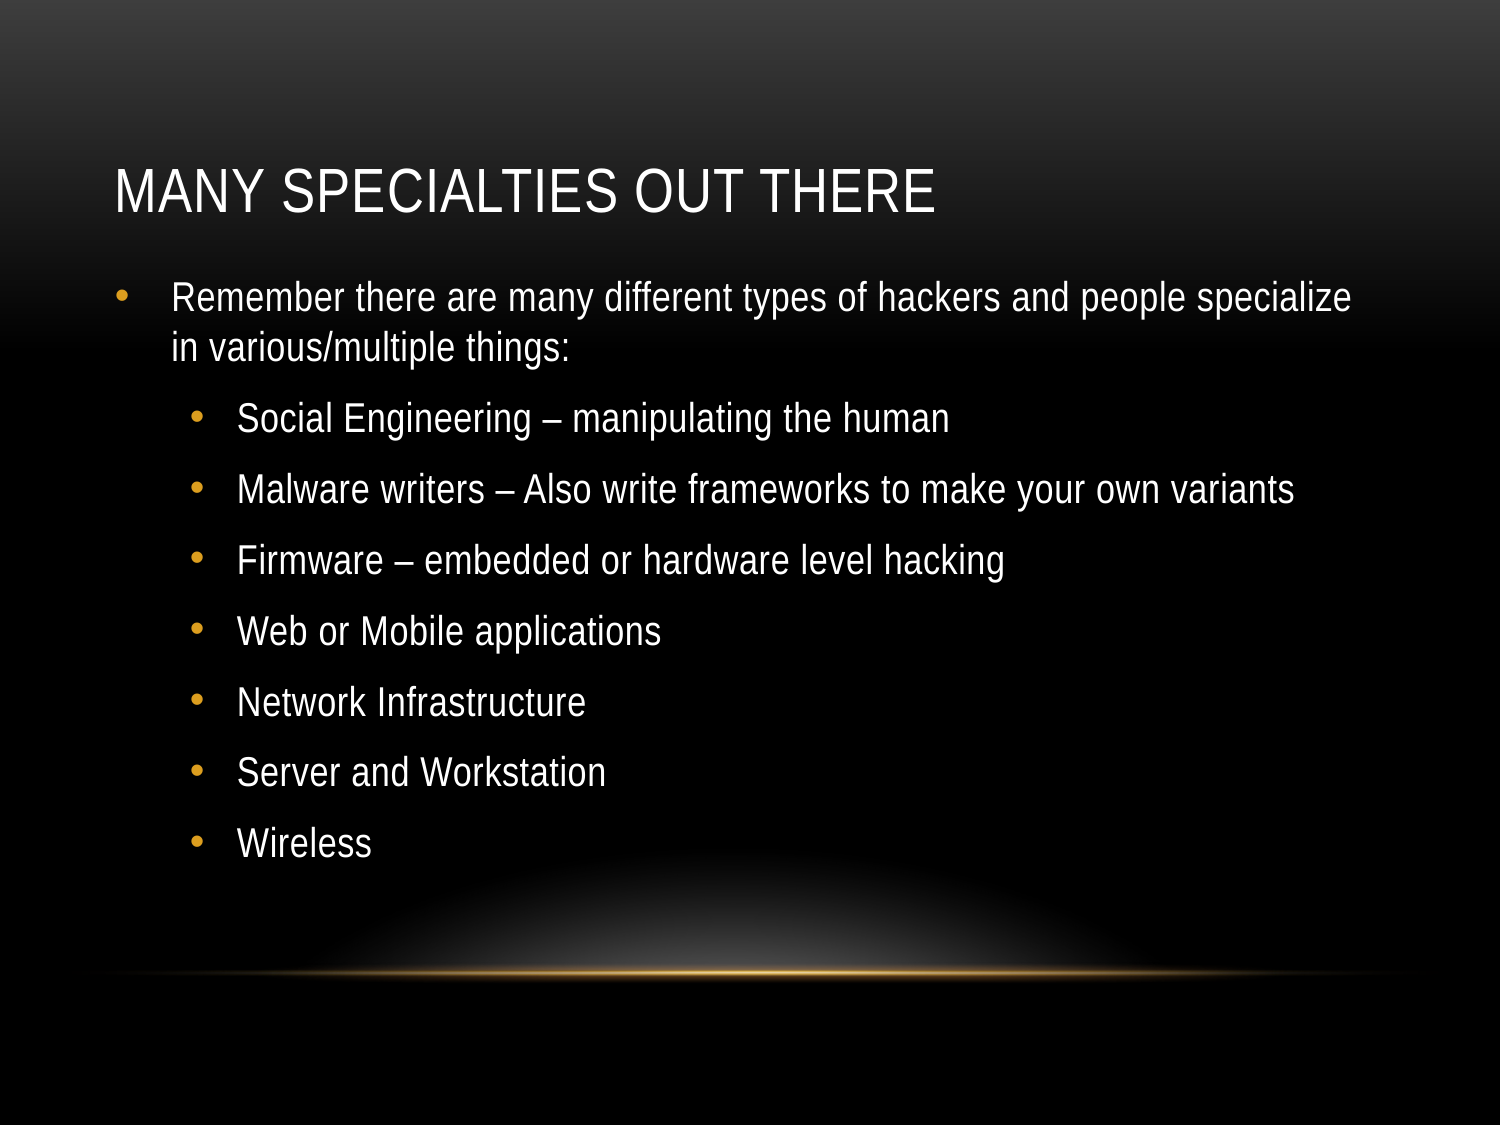

# Many specialties out there
Remember there are many different types of hackers and people specialize in various/multiple things:
Social Engineering – manipulating the human
Malware writers – Also write frameworks to make your own variants
Firmware – embedded or hardware level hacking
Web or Mobile applications
Network Infrastructure
Server and Workstation
Wireless